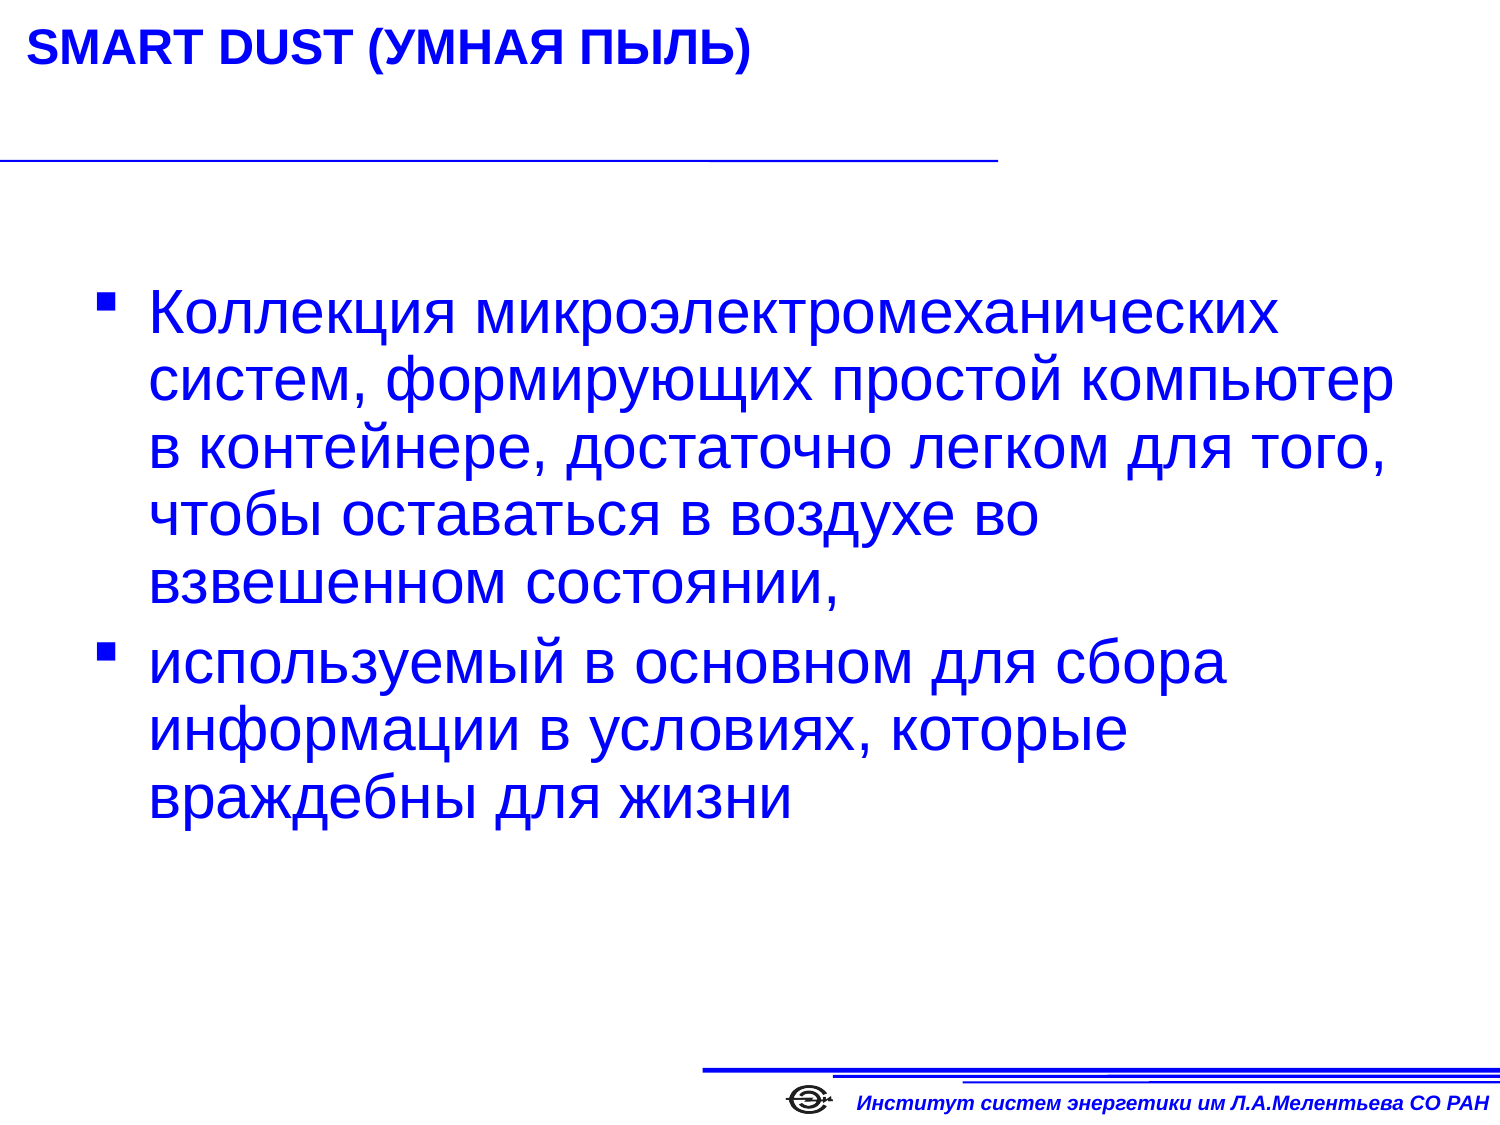

SMART DUST (УМНАЯ ПЫЛЬ)

Коллекция микроэлектромеханических систем, формирующих простой компьютер в контейнере, достаточно легком для того, чтобы оставаться в воздухе во взвешенном состоянии,
используемый в основном для сбора информации в условиях, которые враждебны для жизни